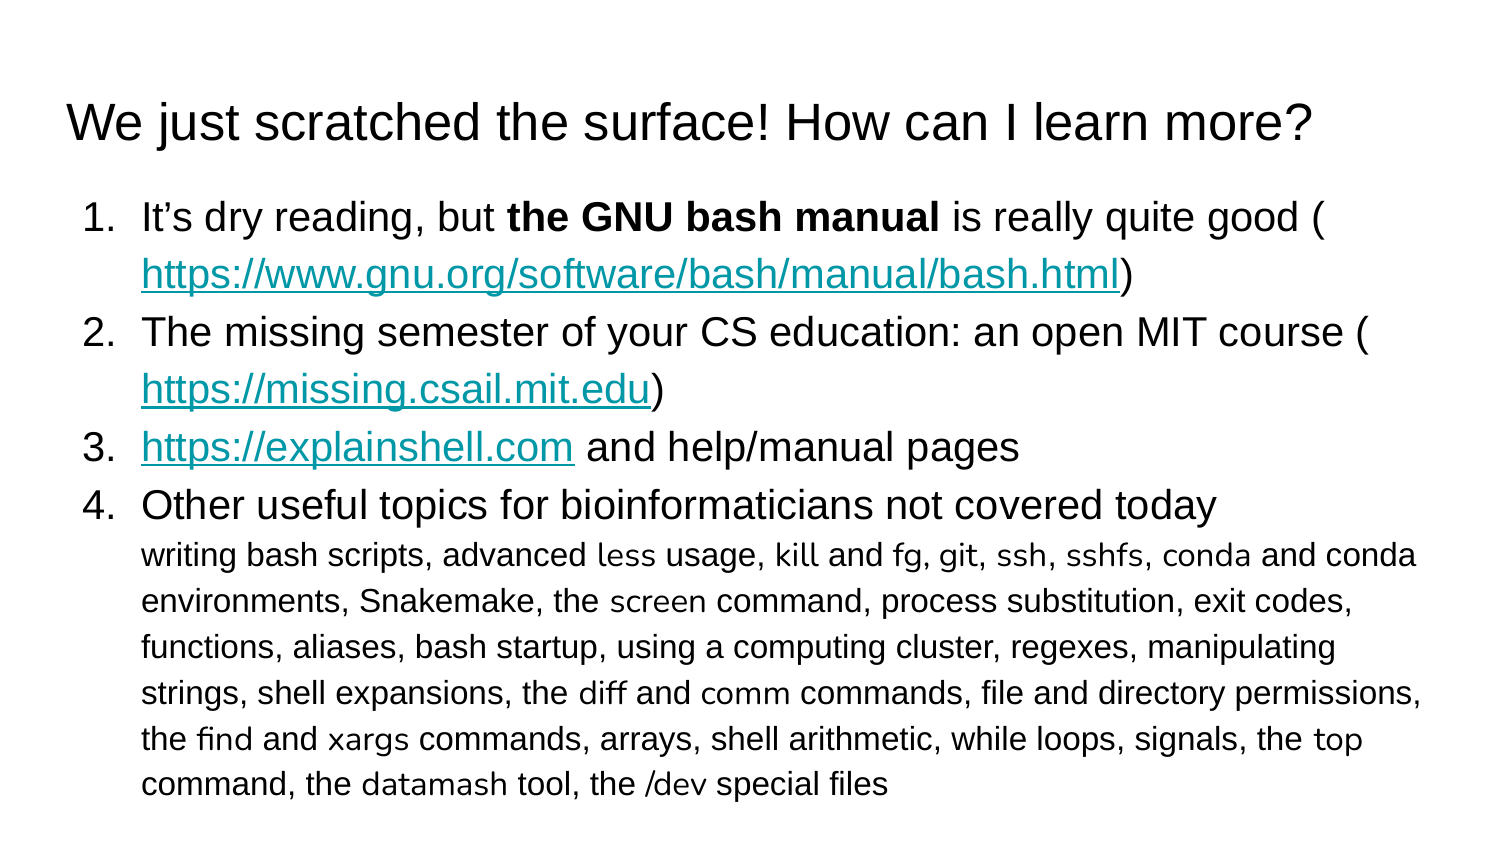

# We just scratched the surface! How can I learn more?
It’s dry reading, but the GNU bash manual is really quite good (https://www.gnu.org/software/bash/manual/bash.html)
The missing semester of your CS education: an open MIT course (https://missing.csail.mit.edu)
https://explainshell.com and help/manual pages
Other useful topics for bioinformaticians not covered today
writing bash scripts, advanced less usage, kill and fg, git, ssh, sshfs, conda and conda environments, Snakemake, the screen command, process substitution, exit codes, functions, aliases, bash startup, using a computing cluster, regexes, manipulating strings, shell expansions, the diff and comm commands, file and directory permissions, the find and xargs commands, arrays, shell arithmetic, while loops, signals, the top command, the datamash tool, the /dev special files